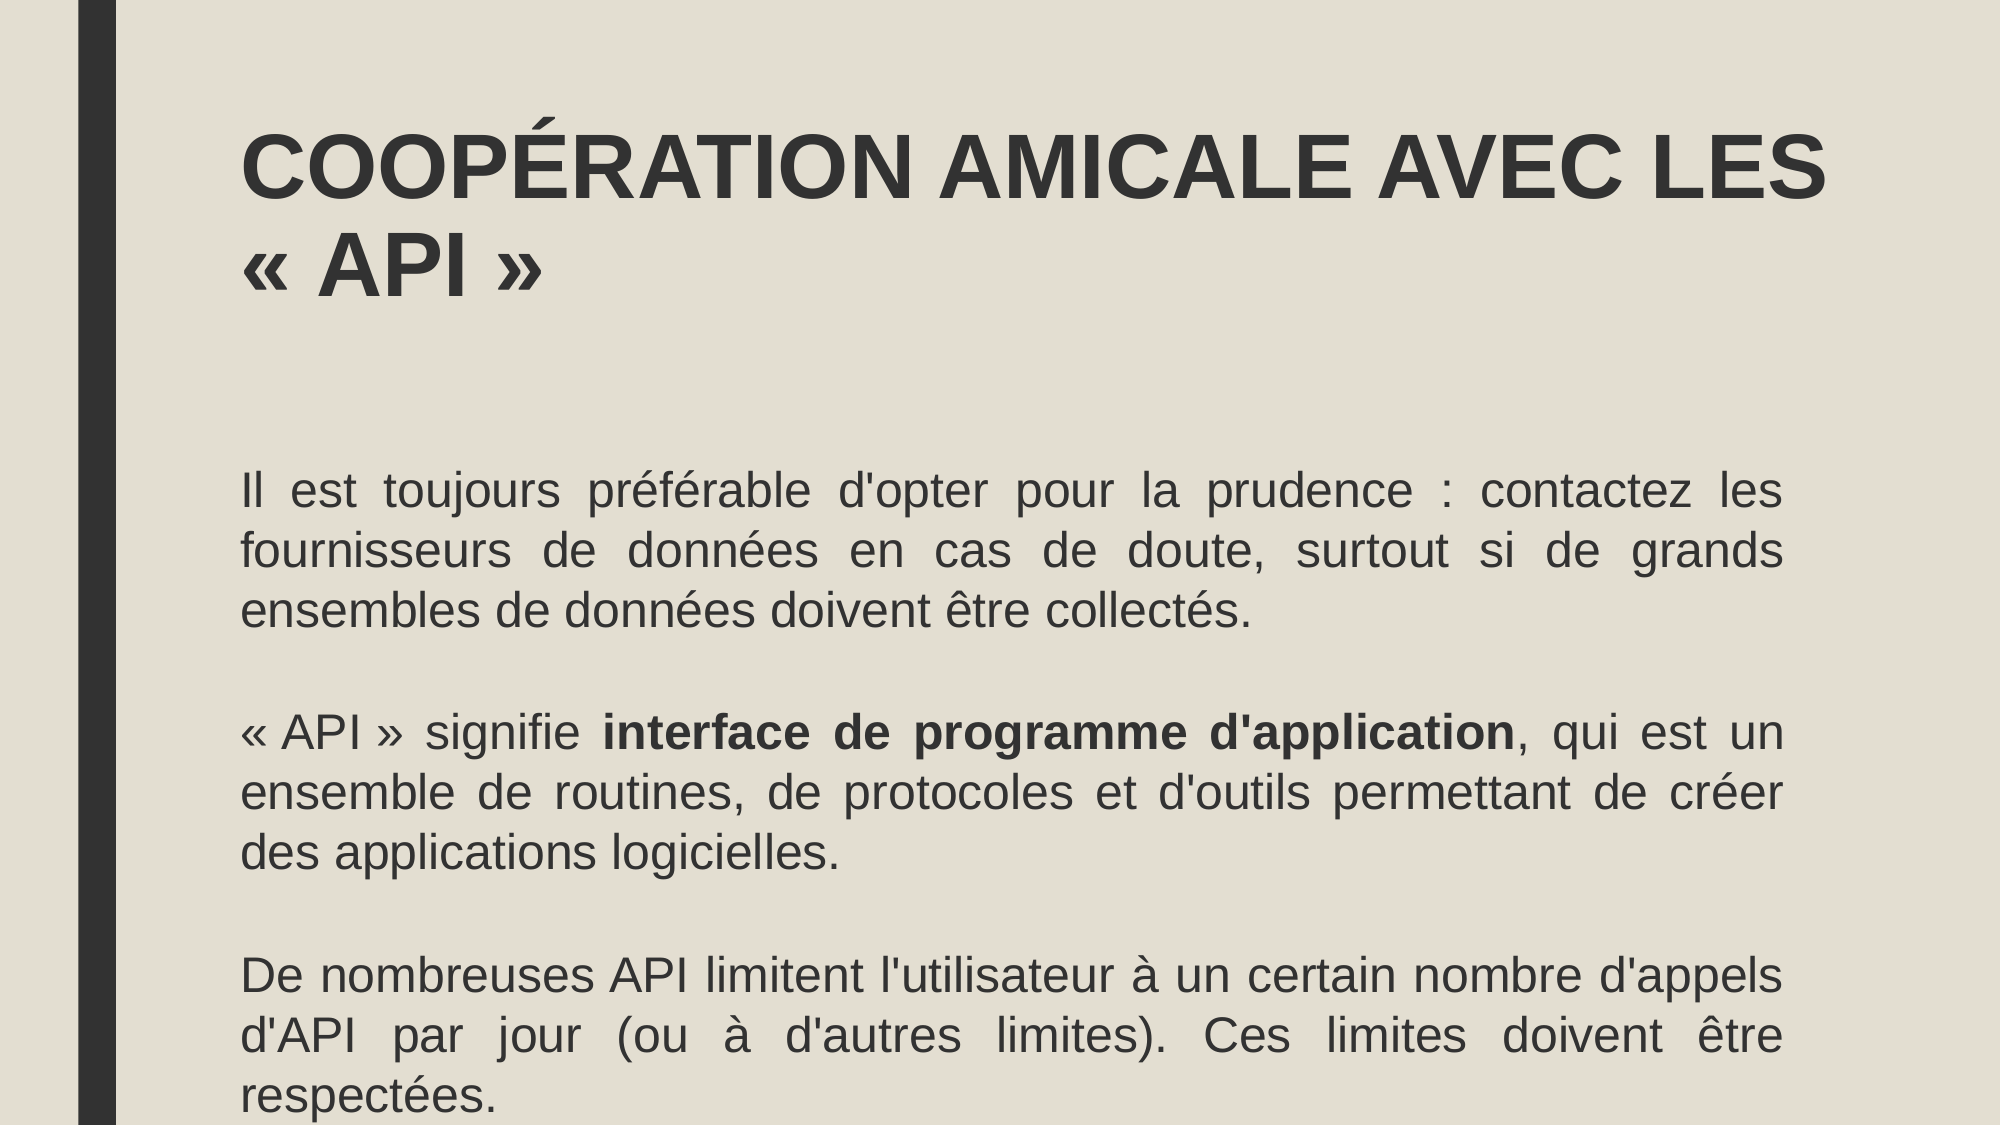

# COOPÉRATION AMICALE AVEC LES « API »
Il est toujours préférable d'opter pour la prudence : contactez les fournisseurs de données en cas de doute, surtout si de grands ensembles de données doivent être collectés.

« API » signifie interface de programme d'application, qui est un ensemble de routines, de protocoles et d'outils permettant de créer des applications logicielles.

De nombreuses API limitent l'utilisateur à un certain nombre d'appels d'API par jour (ou à d'autres limites). Ces limites doivent être respectées.